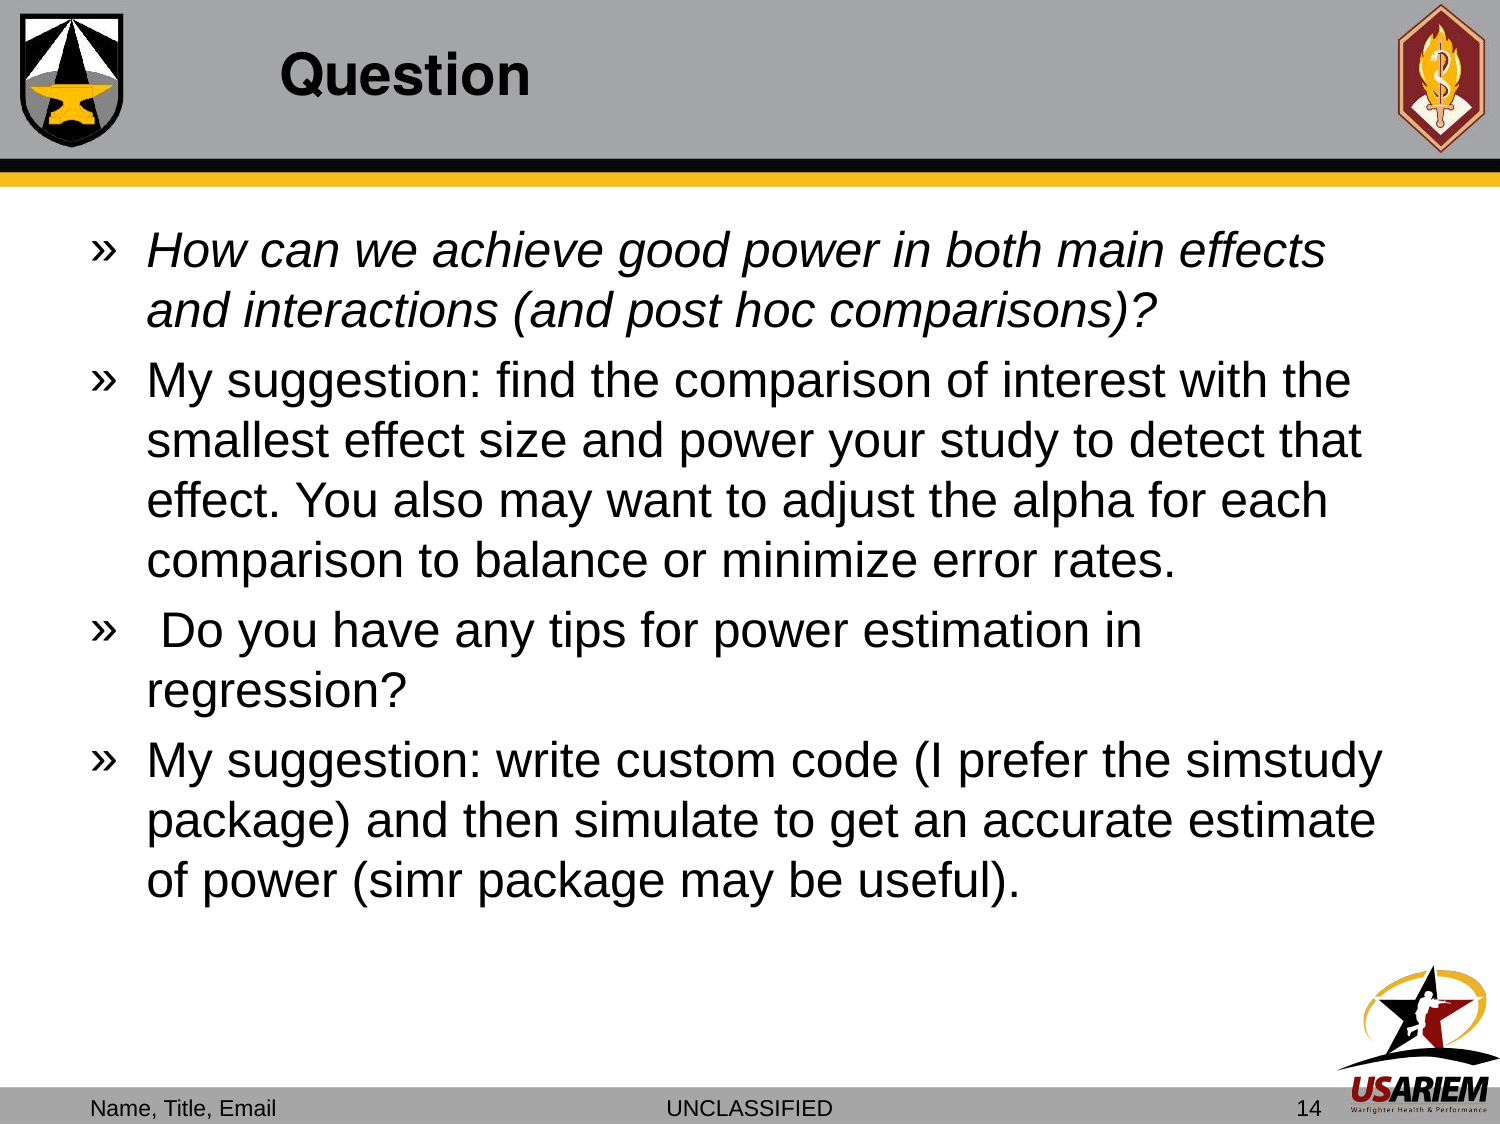

# Question
How can we achieve good power in both main effects and interactions (and post hoc comparisons)?
My suggestion: find the comparison of interest with the smallest effect size and power your study to detect that effect. You also may want to adjust the alpha for each comparison to balance or minimize error rates.
 Do you have any tips for power estimation in regression?
My suggestion: write custom code (I prefer the simstudy package) and then simulate to get an accurate estimate of power (simr package may be useful).
Name, Title, Email
UNCLASSIFIED
14